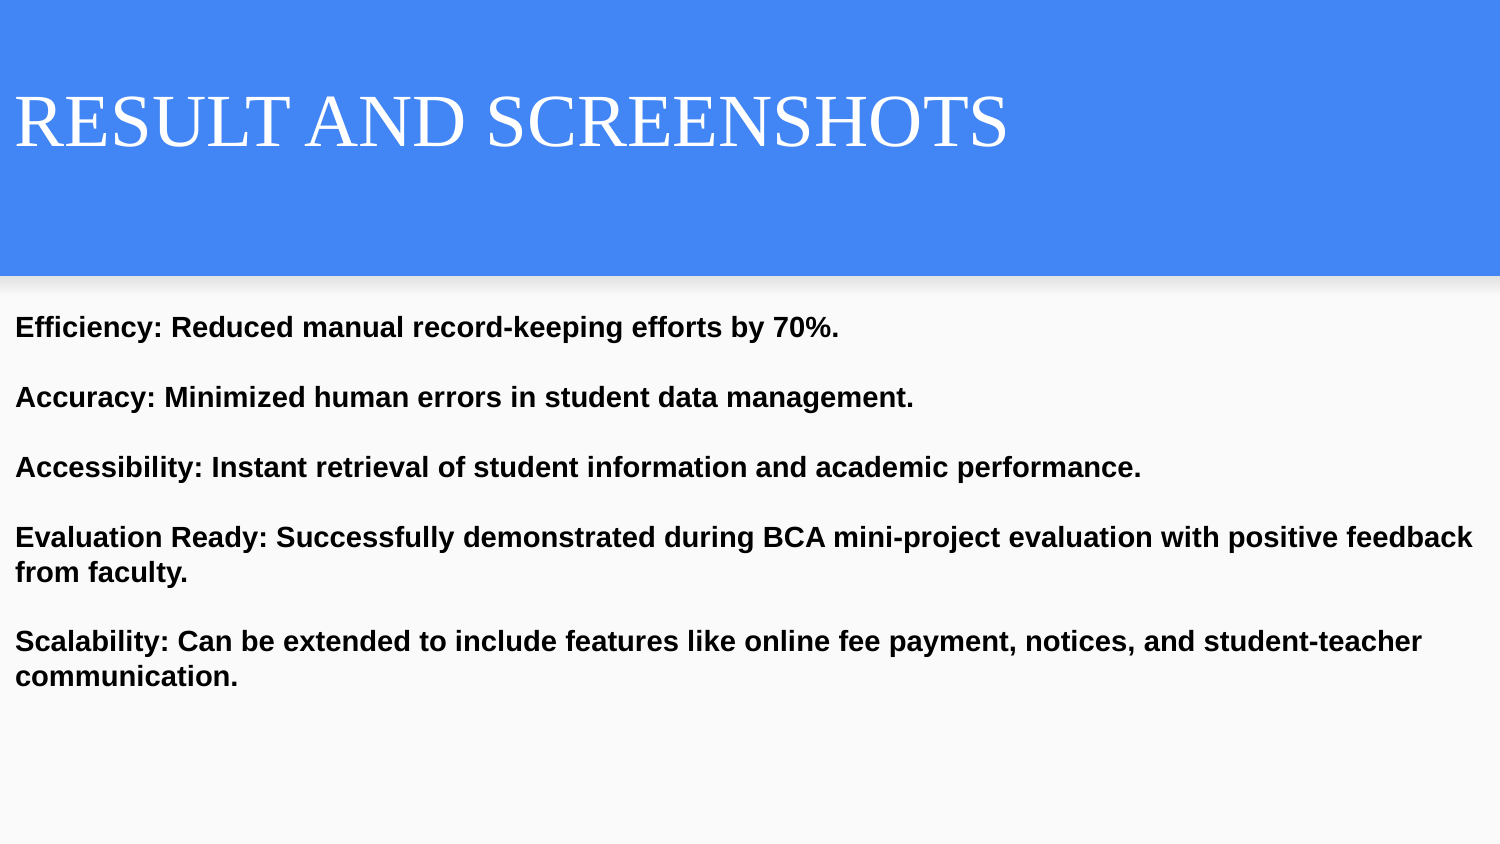

RESULT AND SCREENSHOTS

Efficiency: Reduced manual record-keeping efforts by 70%.

Accuracy: Minimized human errors in student data management.

Accessibility: Instant retrieval of student information and academic performance.

Evaluation Ready: Successfully demonstrated during BCA mini-project evaluation with positive feedback from faculty.

Scalability: Can be extended to include features like online fee payment, notices, and student-teacher communication.